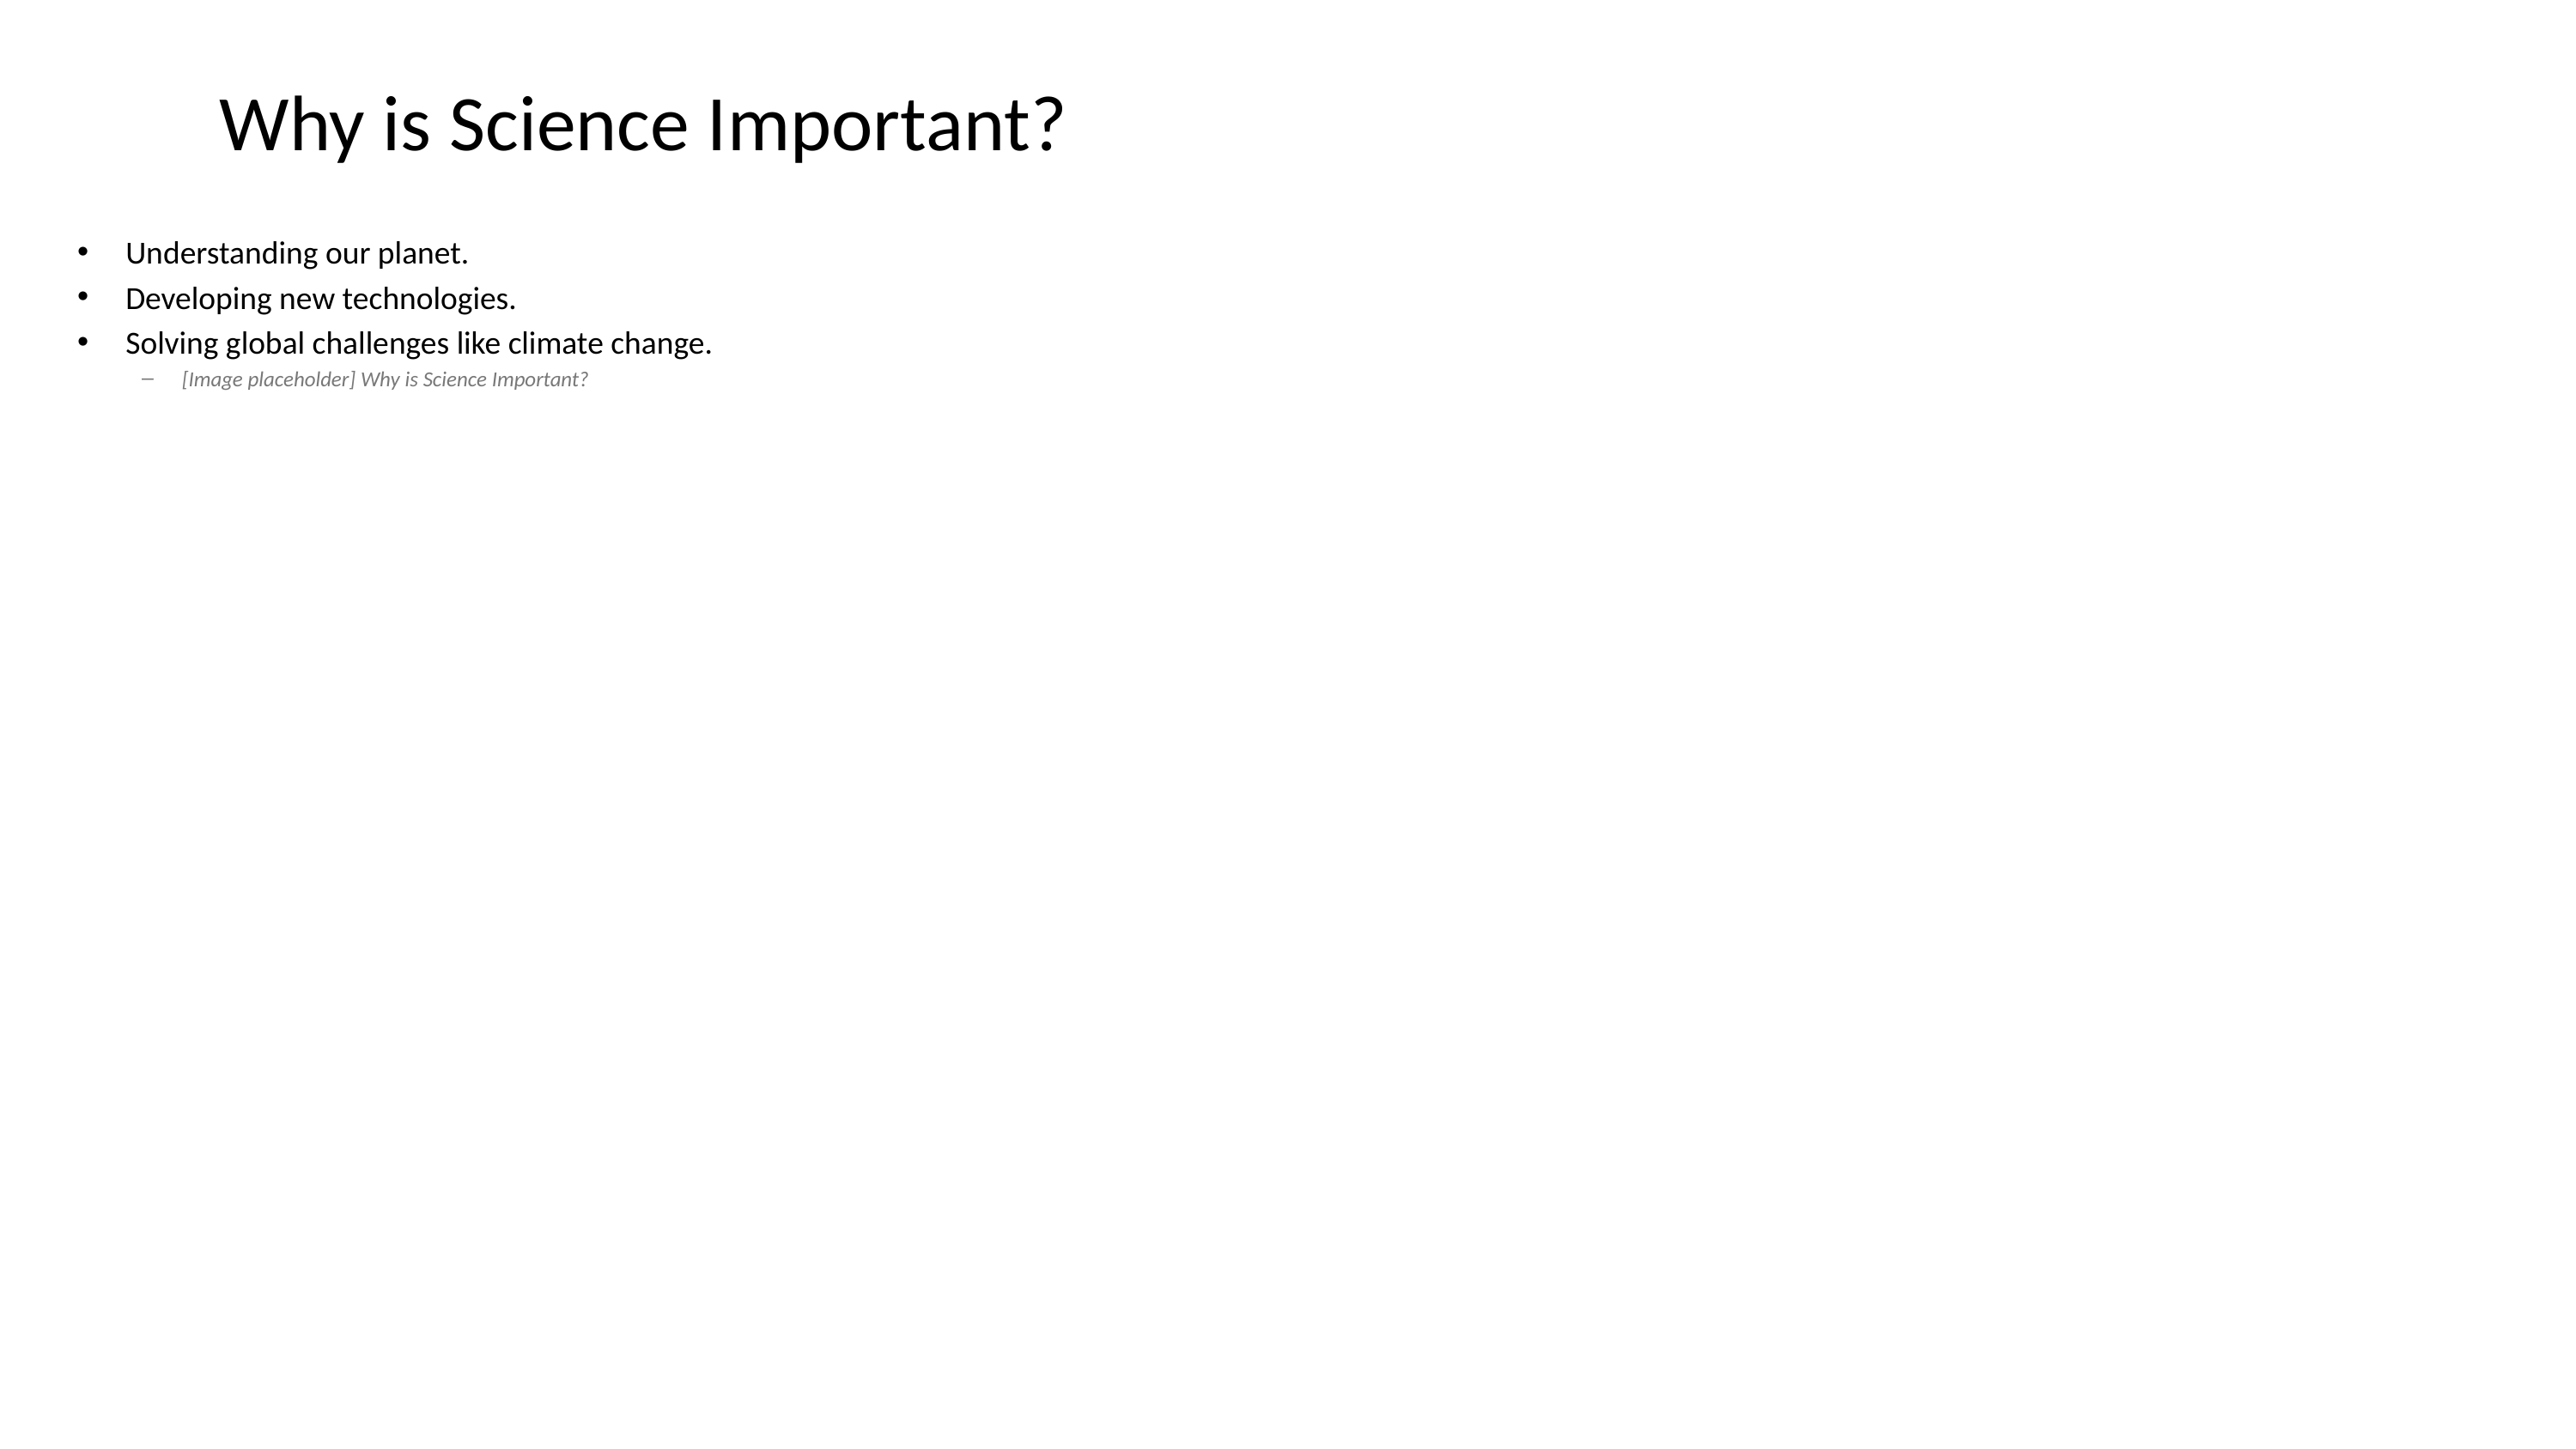

# Why is Science Important?
Understanding our planet.
Developing new technologies.
Solving global challenges like climate change.
[Image placeholder] Why is Science Important?